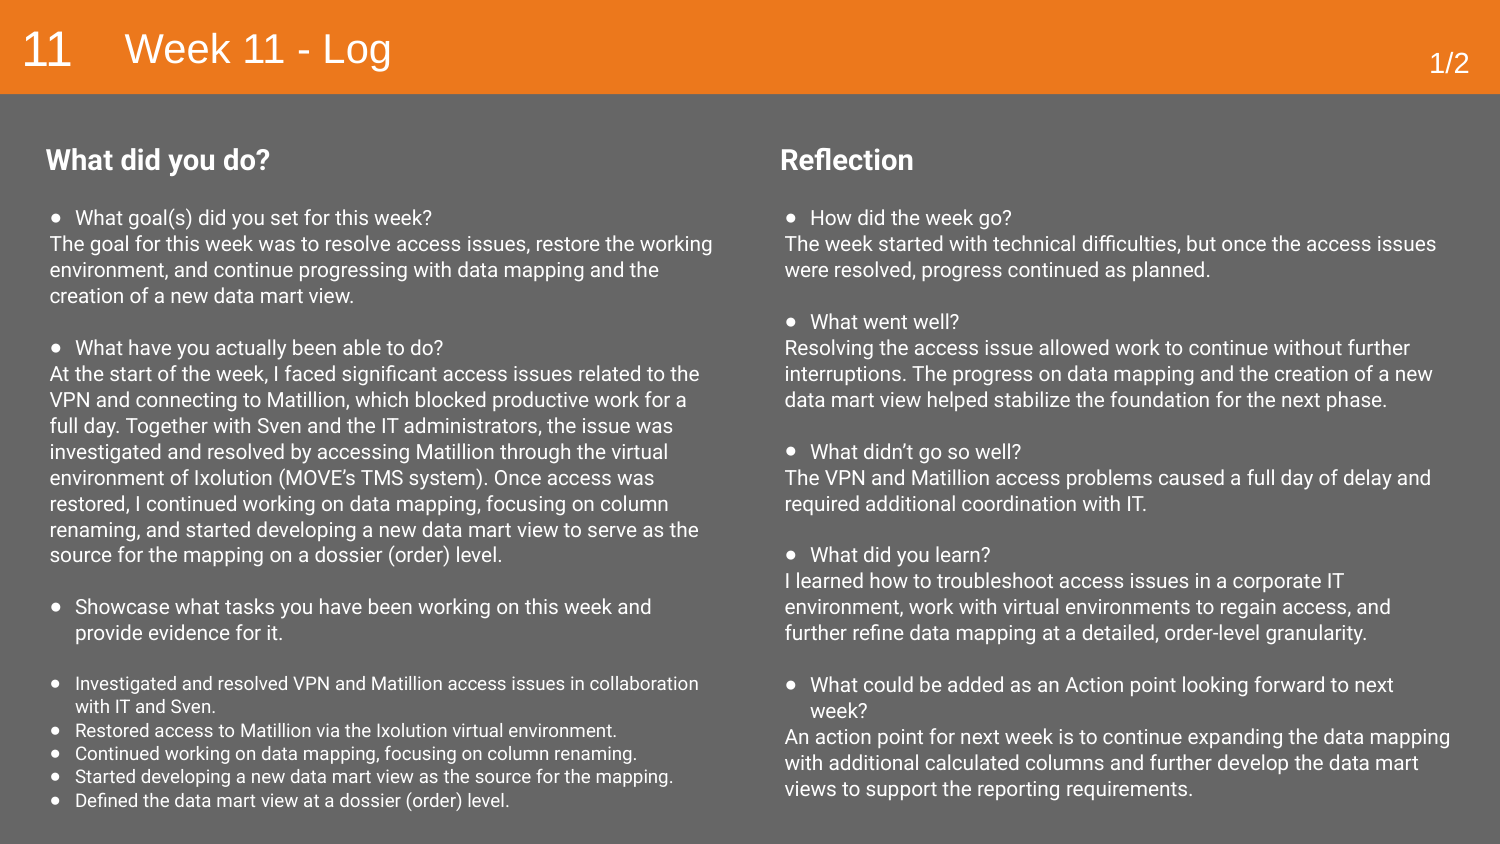

11
# Week 11 - Log
1/2

What did you do?
Reflection
What goal(s) did you set for this week?
The goal for this week was to resolve access issues, restore the working environment, and continue progressing with data mapping and the creation of a new data mart view.

What have you actually been able to do?
At the start of the week, I faced significant access issues related to the VPN and connecting to Matillion, which blocked productive work for a full day. Together with Sven and the IT administrators, the issue was investigated and resolved by accessing Matillion through the virtual environment of Ixolution (MOVE’s TMS system). Once access was restored, I continued working on data mapping, focusing on column renaming, and started developing a new data mart view to serve as the source for the mapping on a dossier (order) level.

Showcase what tasks you have been working on this week and provide evidence for it.

Investigated and resolved VPN and Matillion access issues in collaboration with IT and Sven.
Restored access to Matillion via the Ixolution virtual environment.
Continued working on data mapping, focusing on column renaming.
Started developing a new data mart view as the source for the mapping.
Defined the data mart view at a dossier (order) level.
How did the week go?
The week started with technical difficulties, but once the access issues were resolved, progress continued as planned.

What went well?
Resolving the access issue allowed work to continue without further interruptions. The progress on data mapping and the creation of a new data mart view helped stabilize the foundation for the next phase.

What didn’t go so well?
The VPN and Matillion access problems caused a full day of delay and required additional coordination with IT.

What did you learn?
I learned how to troubleshoot access issues in a corporate IT environment, work with virtual environments to regain access, and further refine data mapping at a detailed, order-level granularity.

What could be added as an Action point looking forward to next week?
An action point for next week is to continue expanding the data mapping with additional calculated columns and further develop the data mart views to support the reporting requirements.